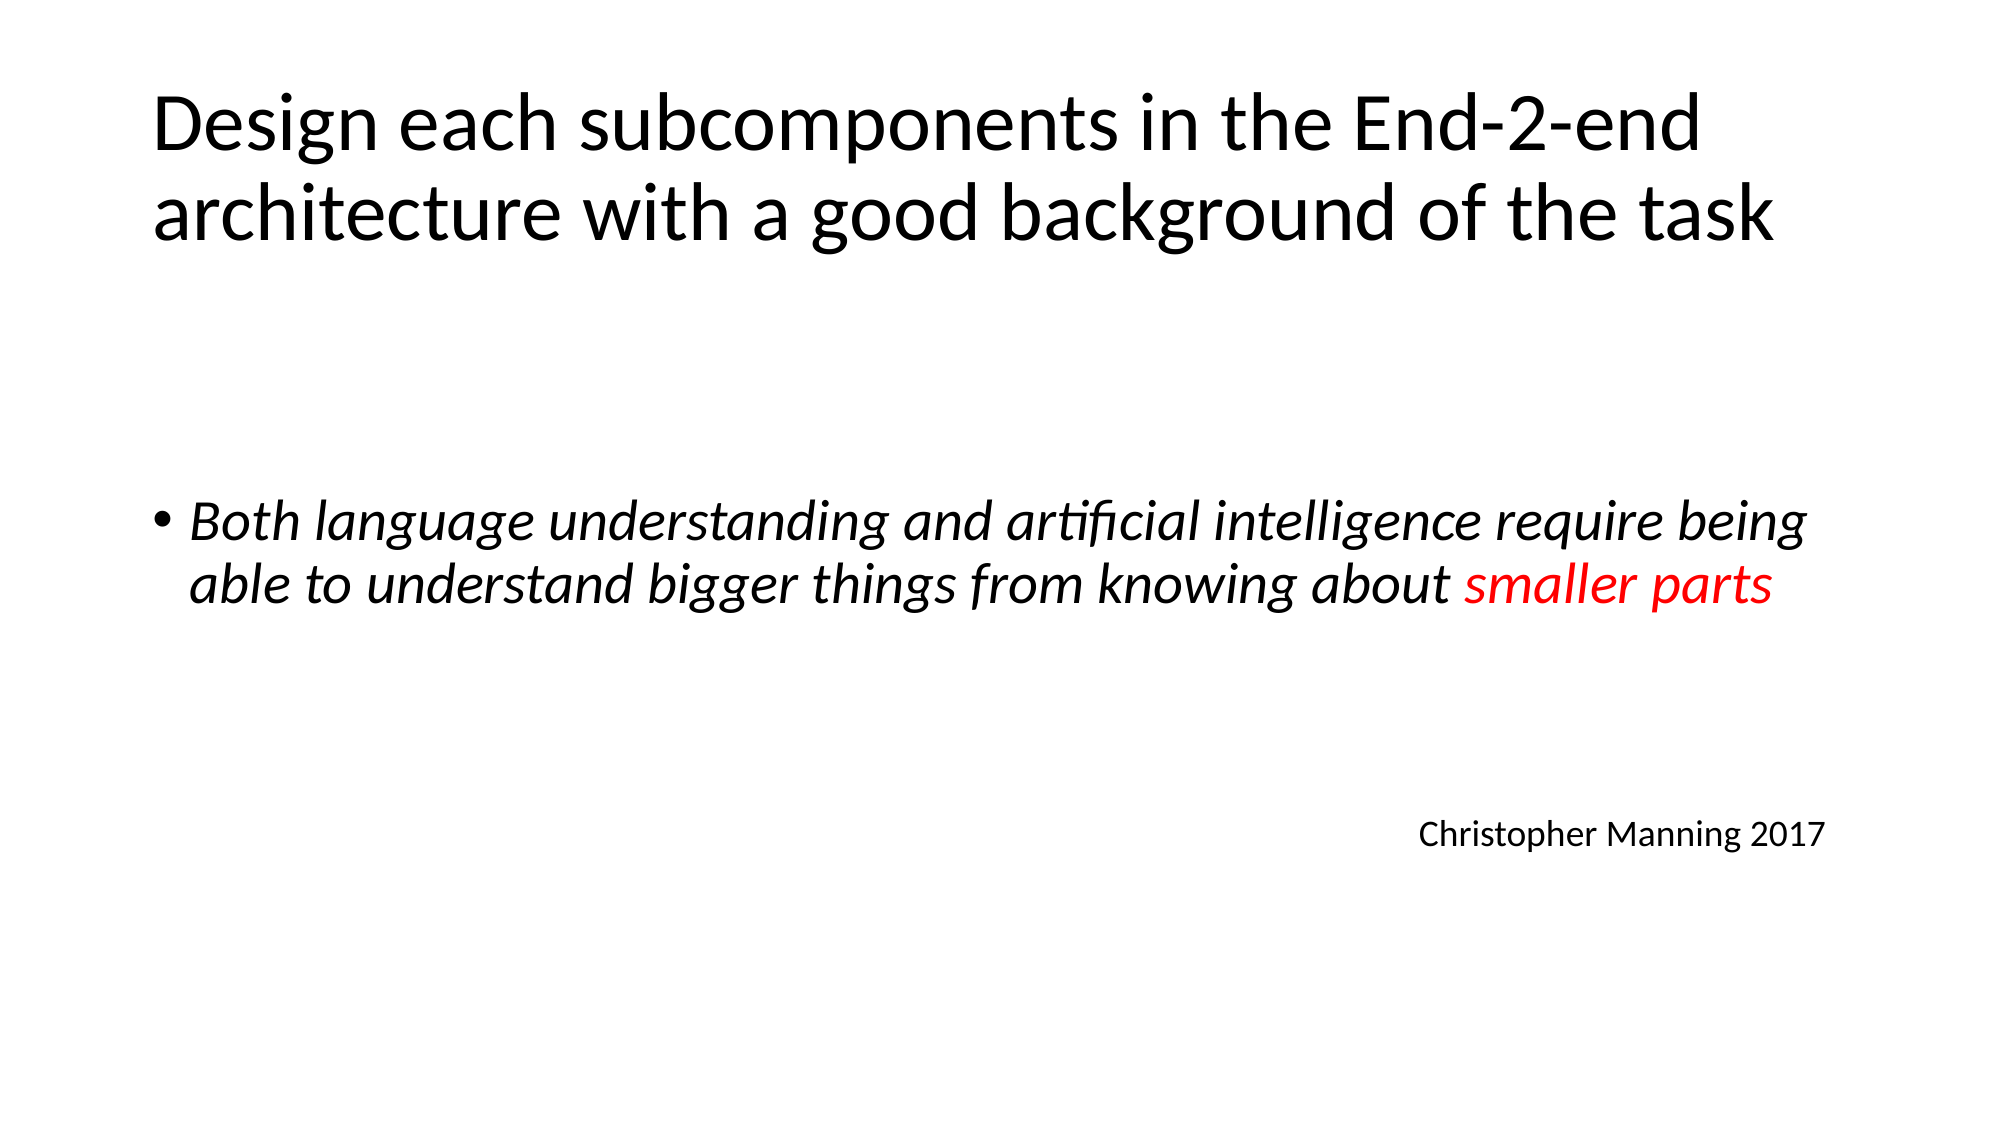

# Design each subcomponents in the End-2-end architecture with a good background of the task
Both language understanding and artificial intelligence require being able to understand bigger things from knowing about smaller parts
Christopher Manning 2017